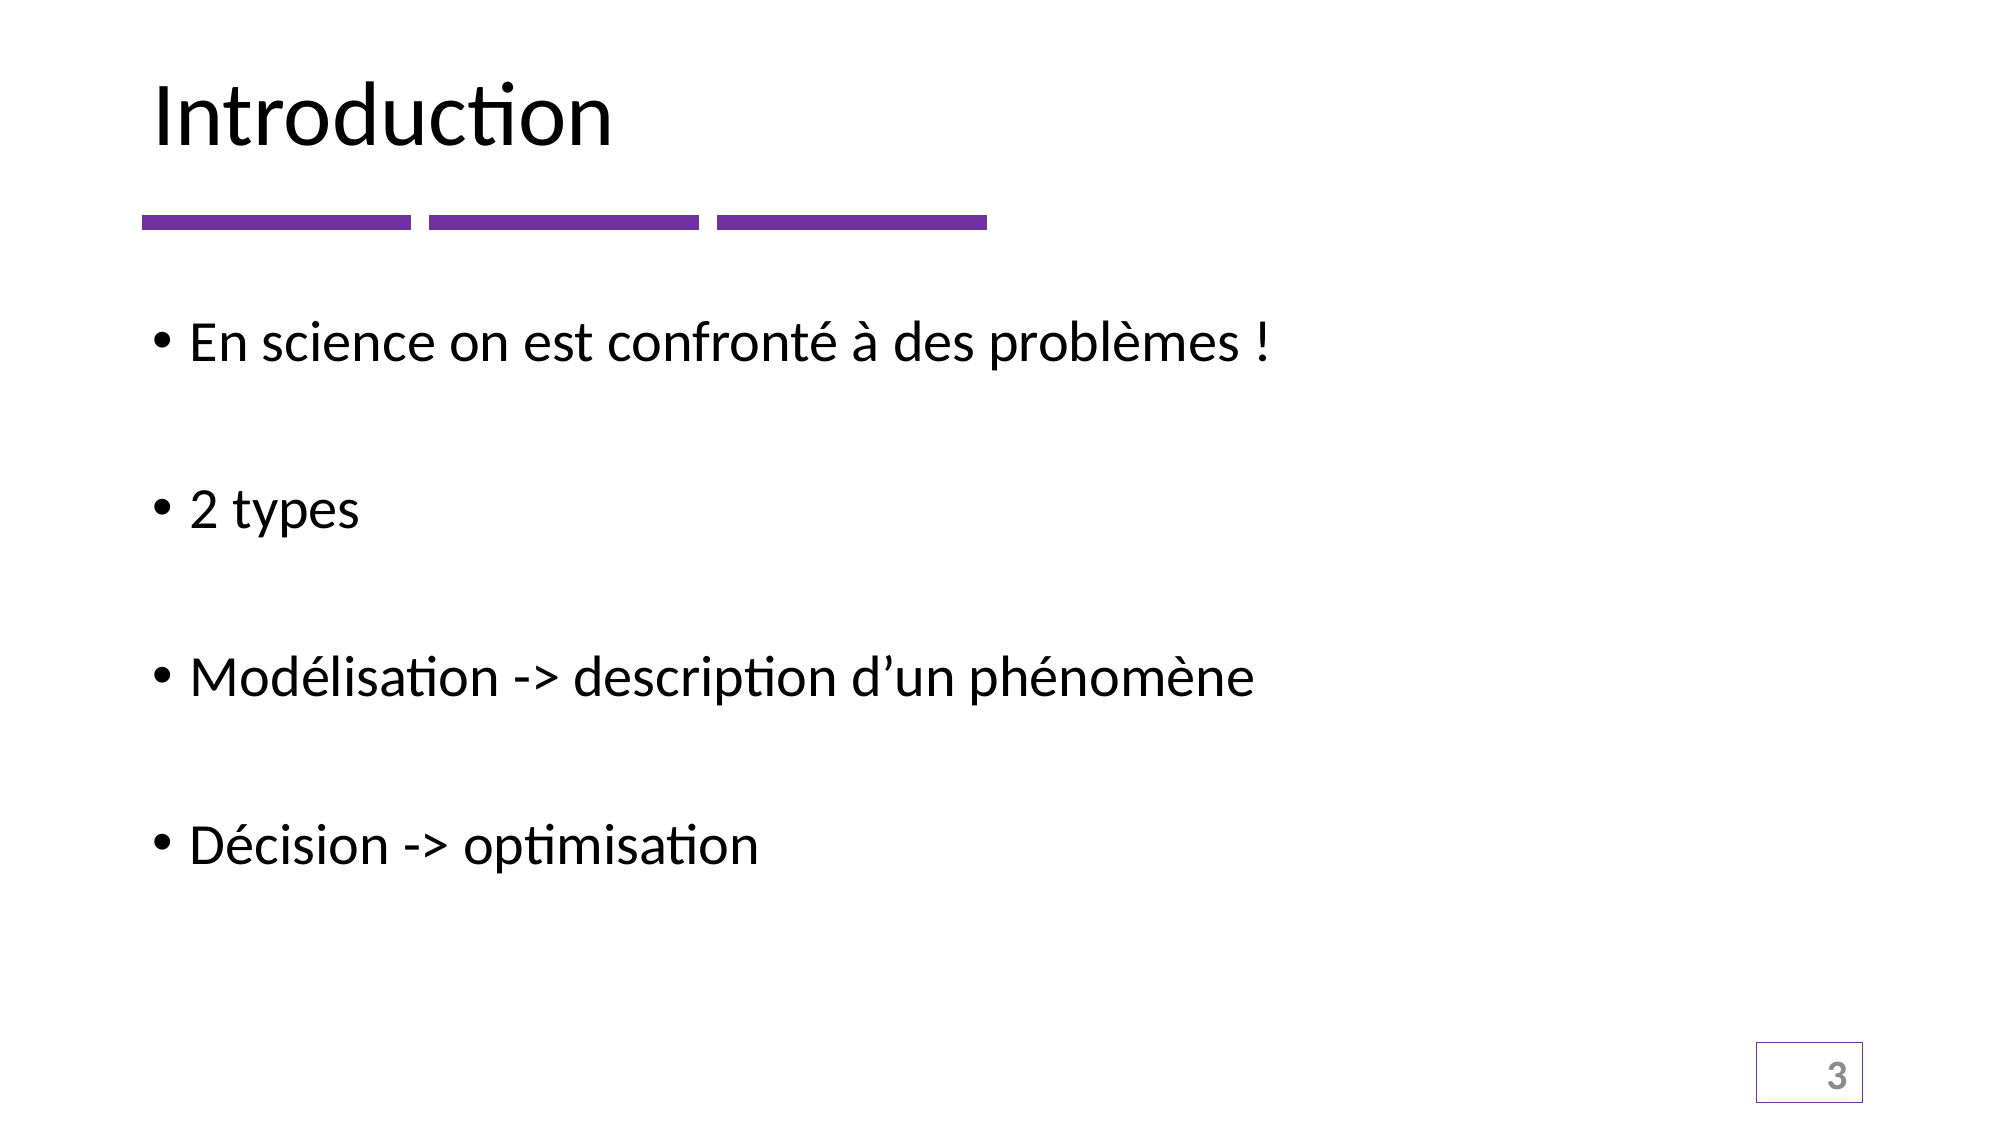

# Introduction
En science on est confronté à des problèmes !

2 types

Modélisation -> description d’un phénomène

Décision -> optimisation
3